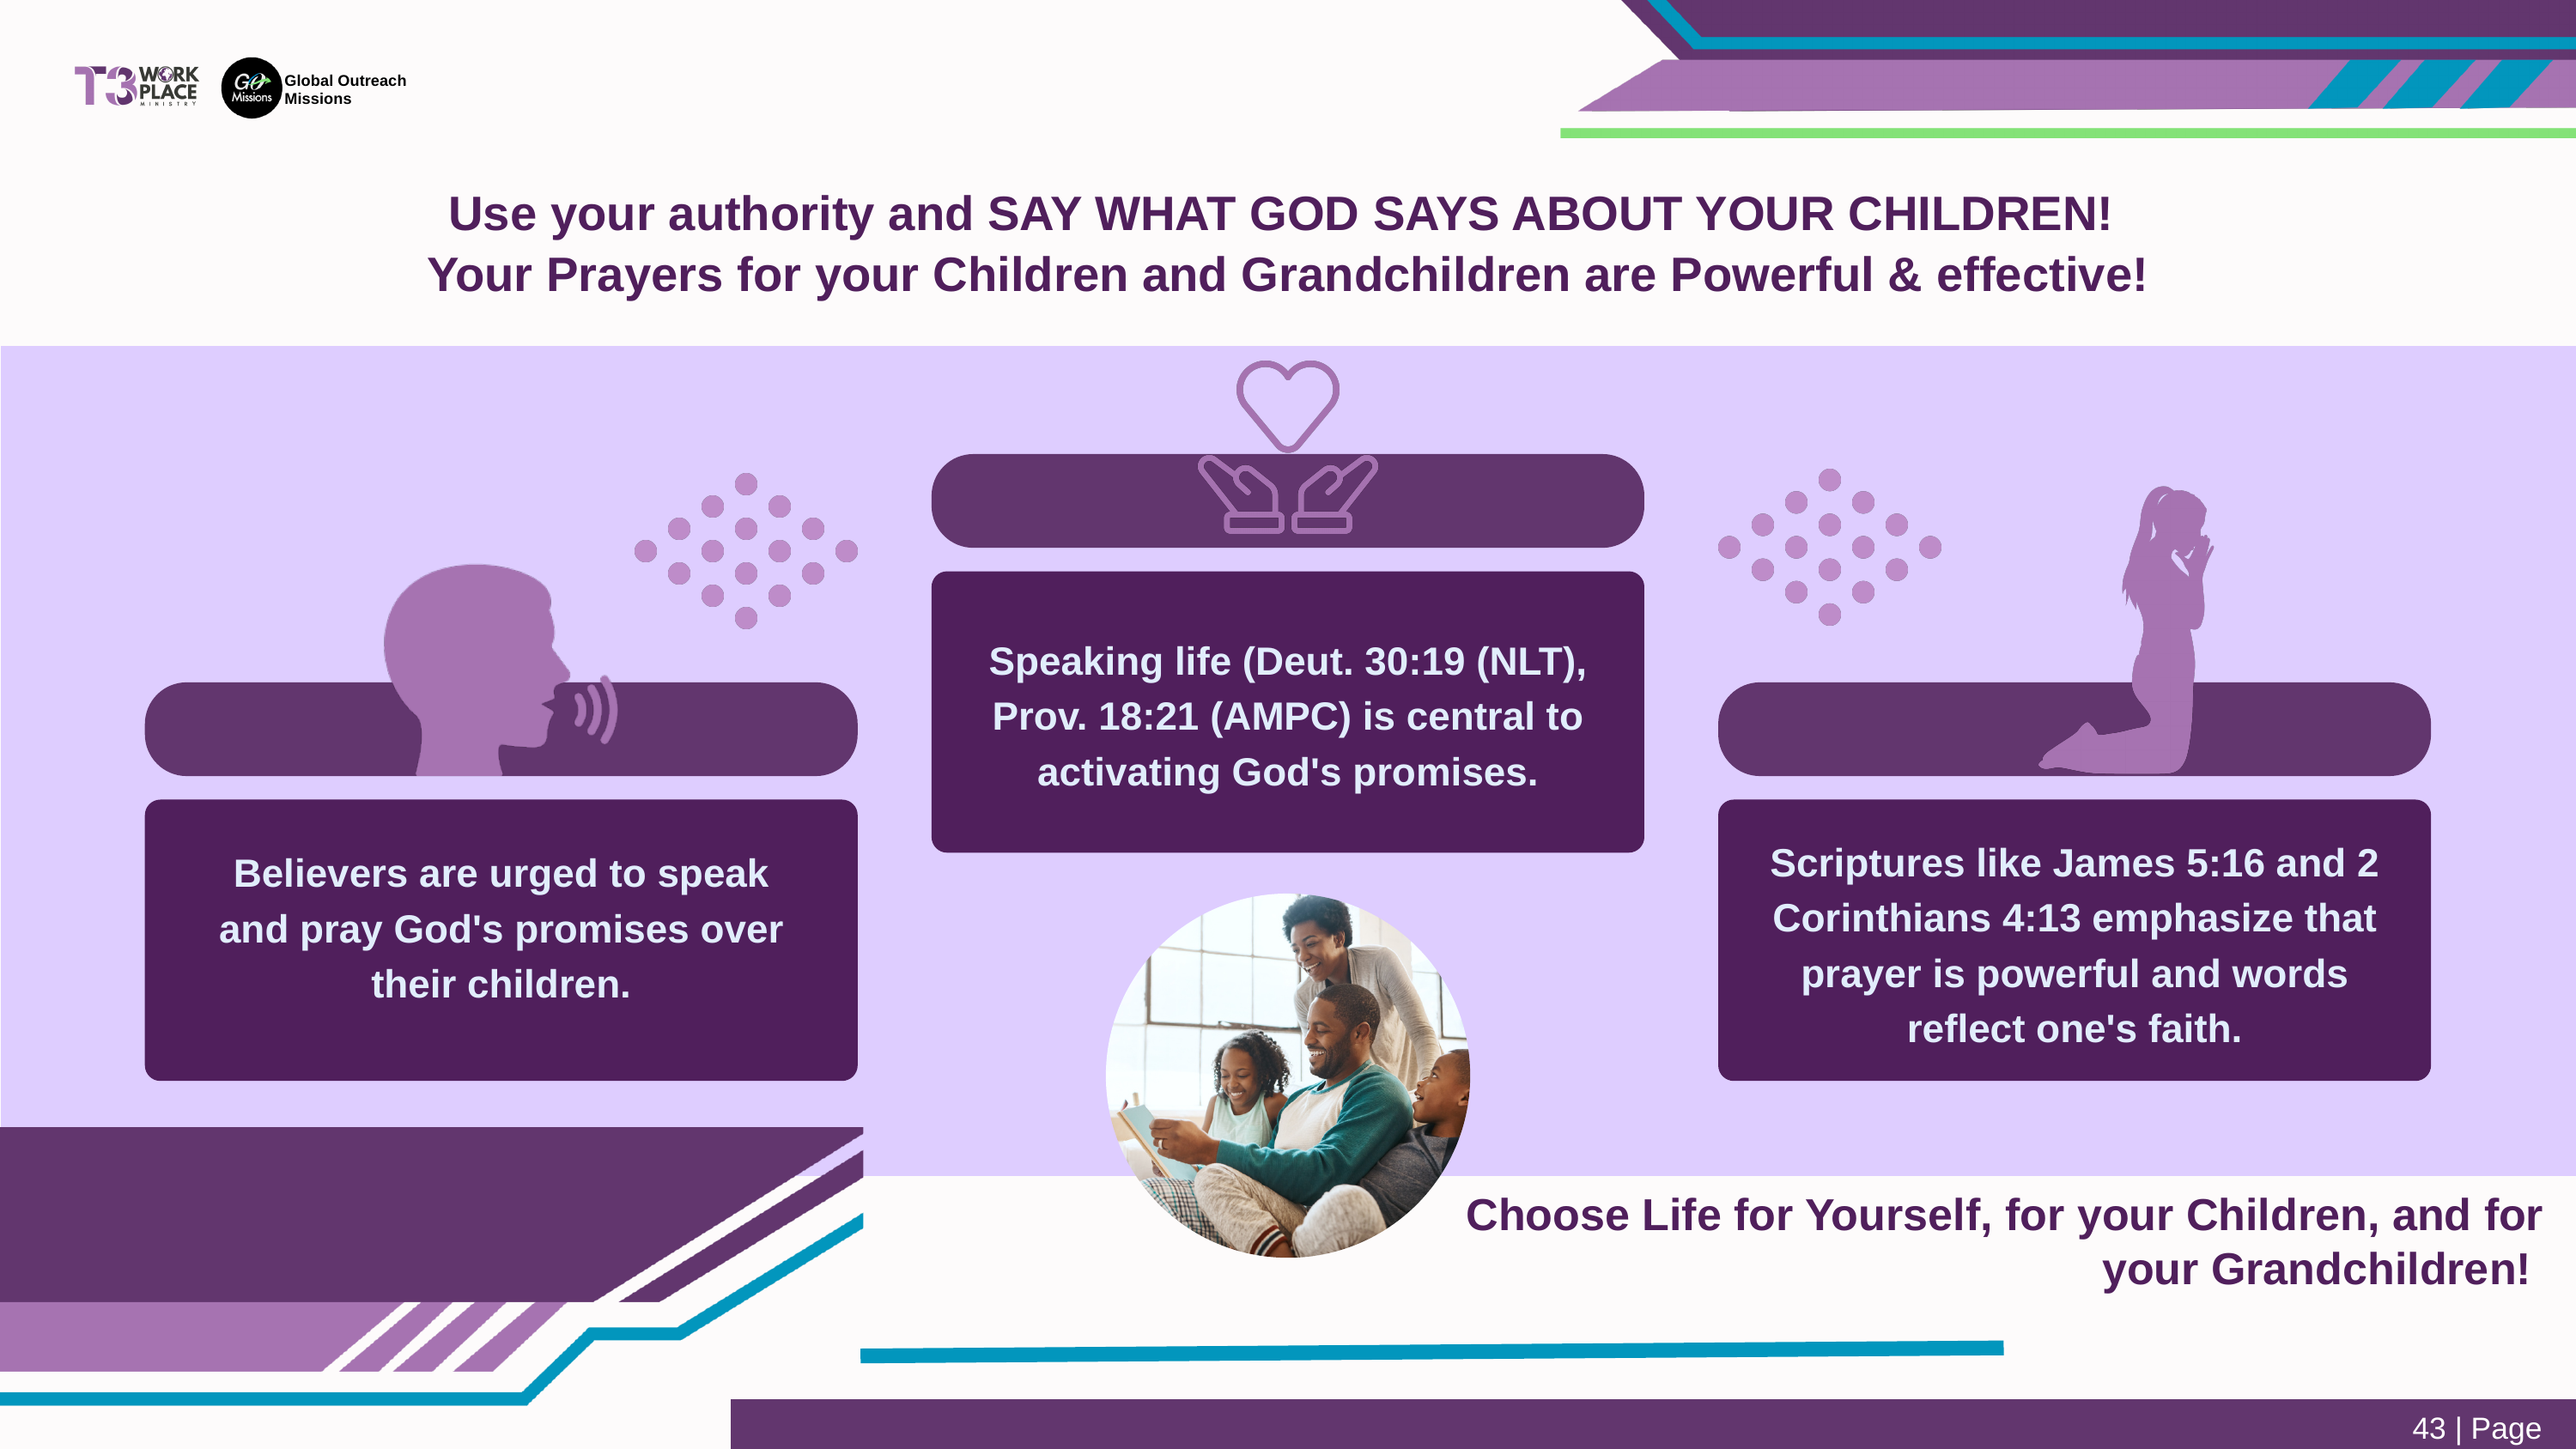

Global Outreach
Missions
Use your authority and SAY WHAT GOD SAYS ABOUT YOUR CHILDREN!
Your Prayers for your Children and Grandchildren are Powerful & effective!

Speaking life (Deut. 30:19 (NLT), Prov. 18:21 (AMPC) is central to activating God's promises.

Scriptures like James 5:16 and 2 Corinthians 4:13 emphasize that prayer is powerful and words reflect one's faith.
Believers are urged to speak and pray God's promises over their children.

Choose Life for Yourself, for your Children, and for your Grandchildren!

43 | Page